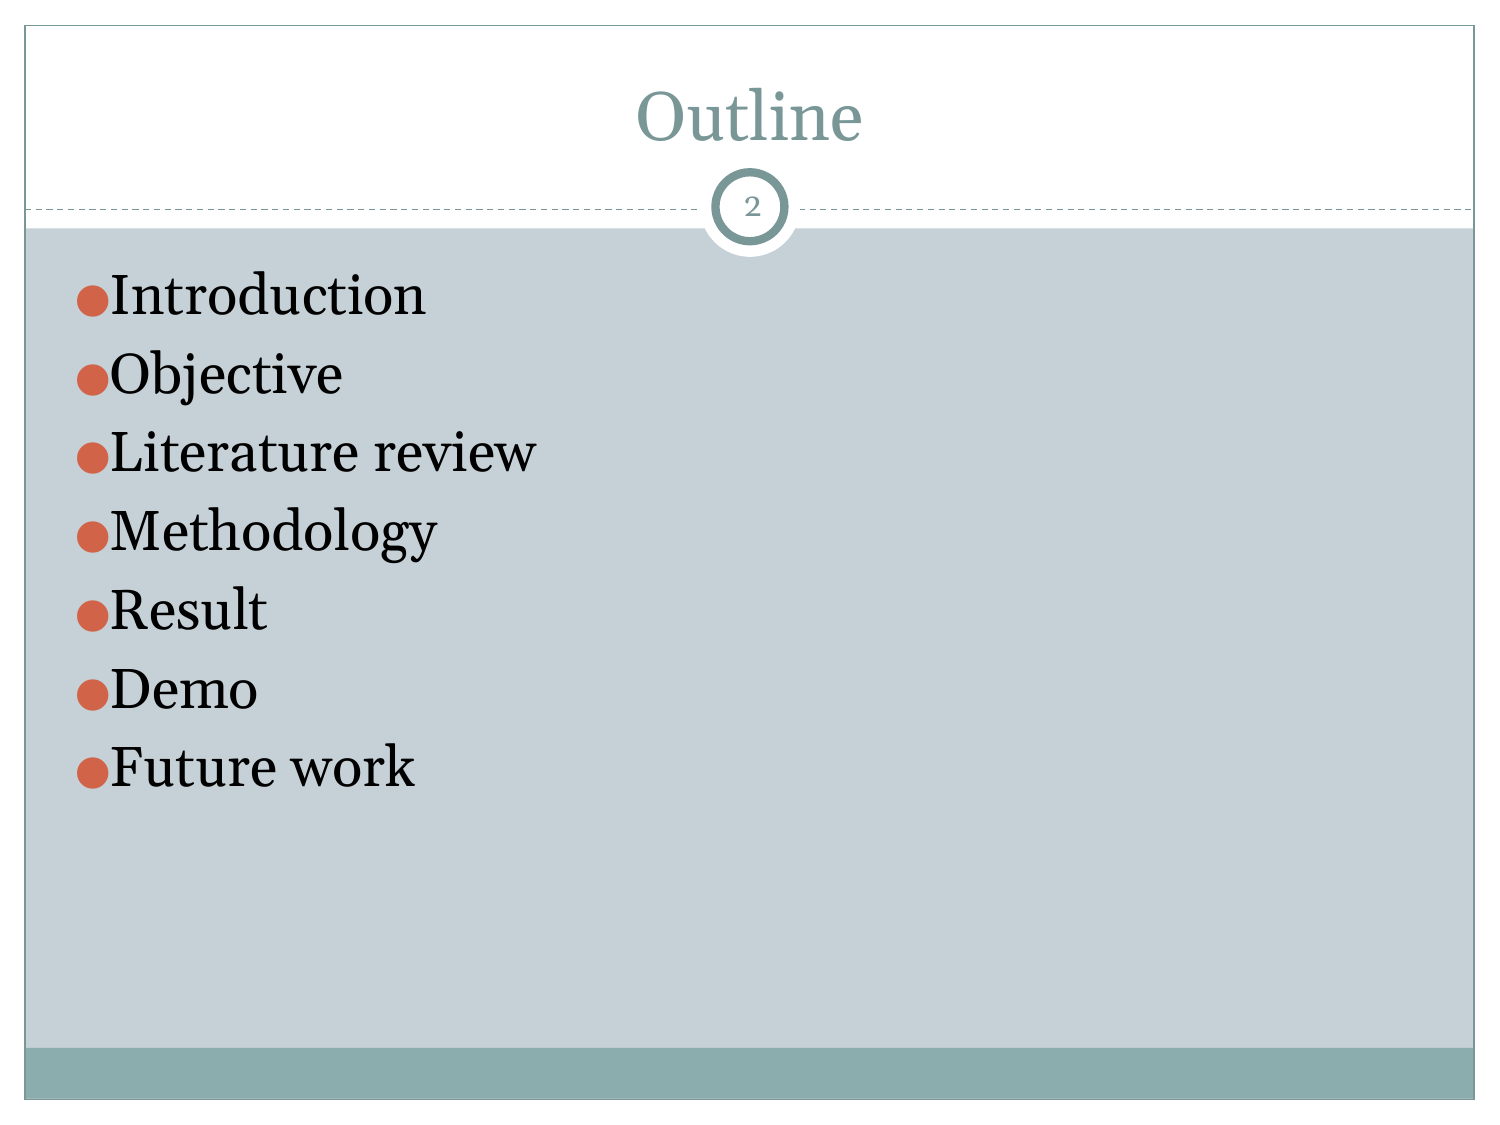

# Outline
2
Introduction
Objective
Literature review
Methodology
Result
Demo
Future work